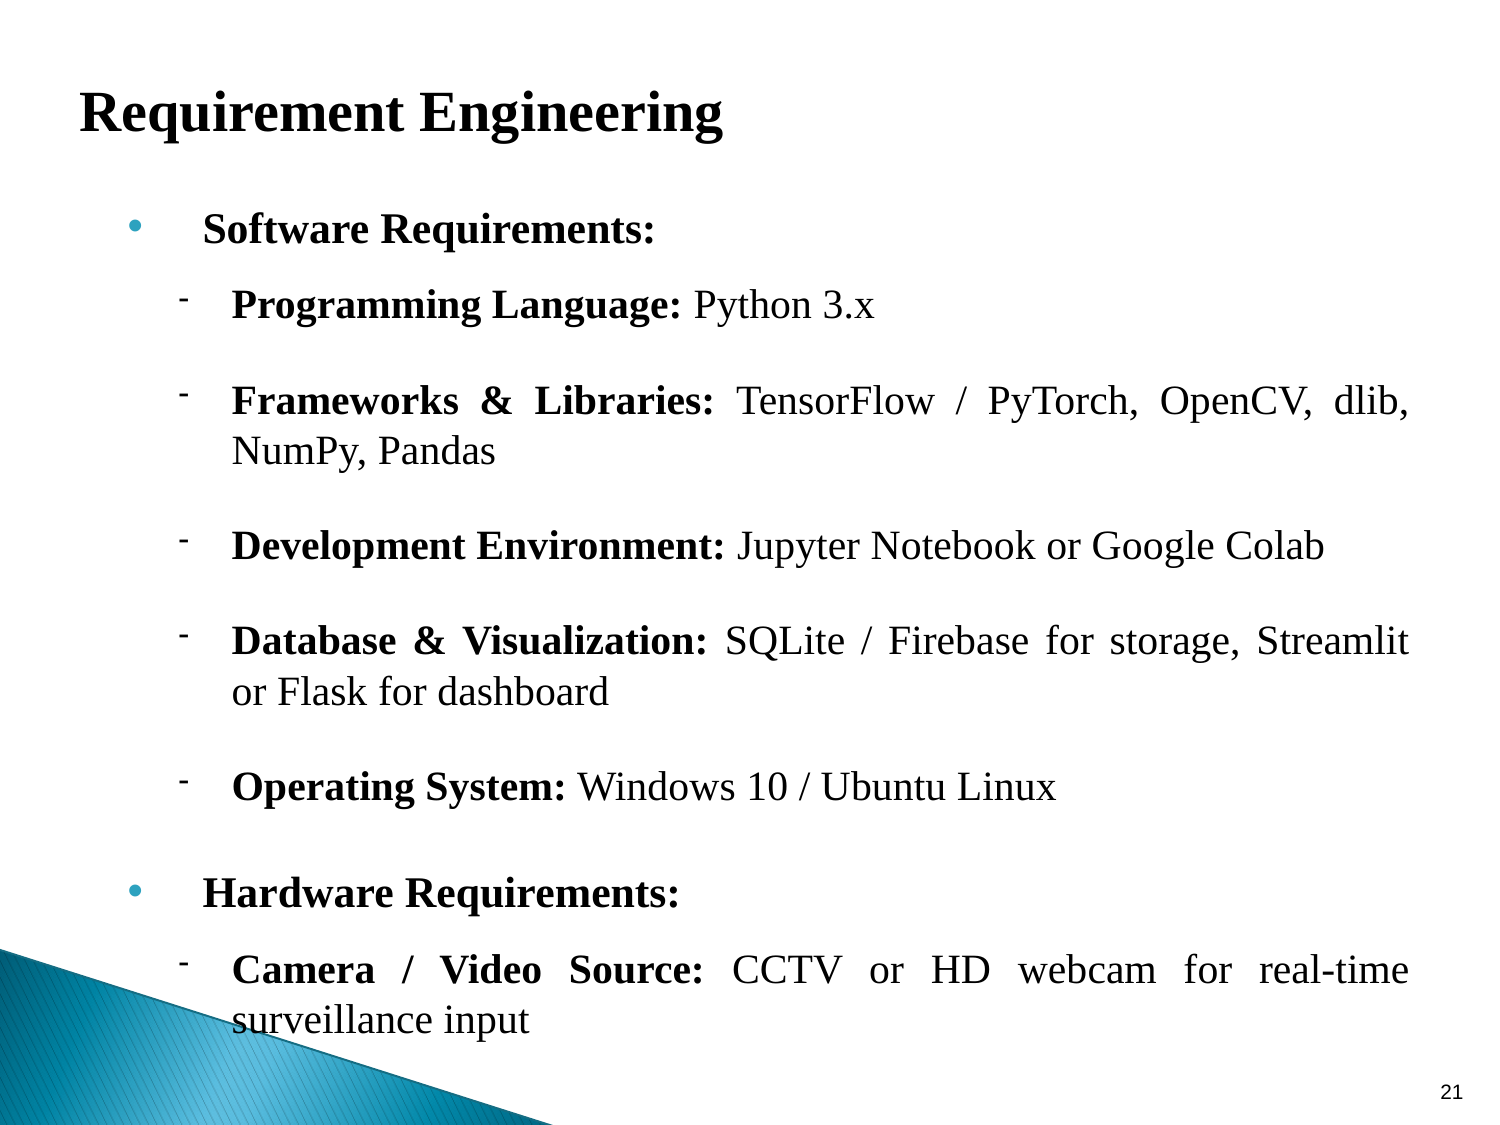

Requirement Engineering
# Software Requirements:
Programming Language: Python 3.x
Frameworks & Libraries: TensorFlow / PyTorch, OpenCV, dlib, NumPy, Pandas
Development Environment: Jupyter Notebook or Google Colab
Database & Visualization: SQLite / Firebase for storage, Streamlit or Flask for dashboard
Operating System: Windows 10 / Ubuntu Linux
Hardware Requirements:
Camera / Video Source: CCTV or HD webcam for real-time surveillance input

21